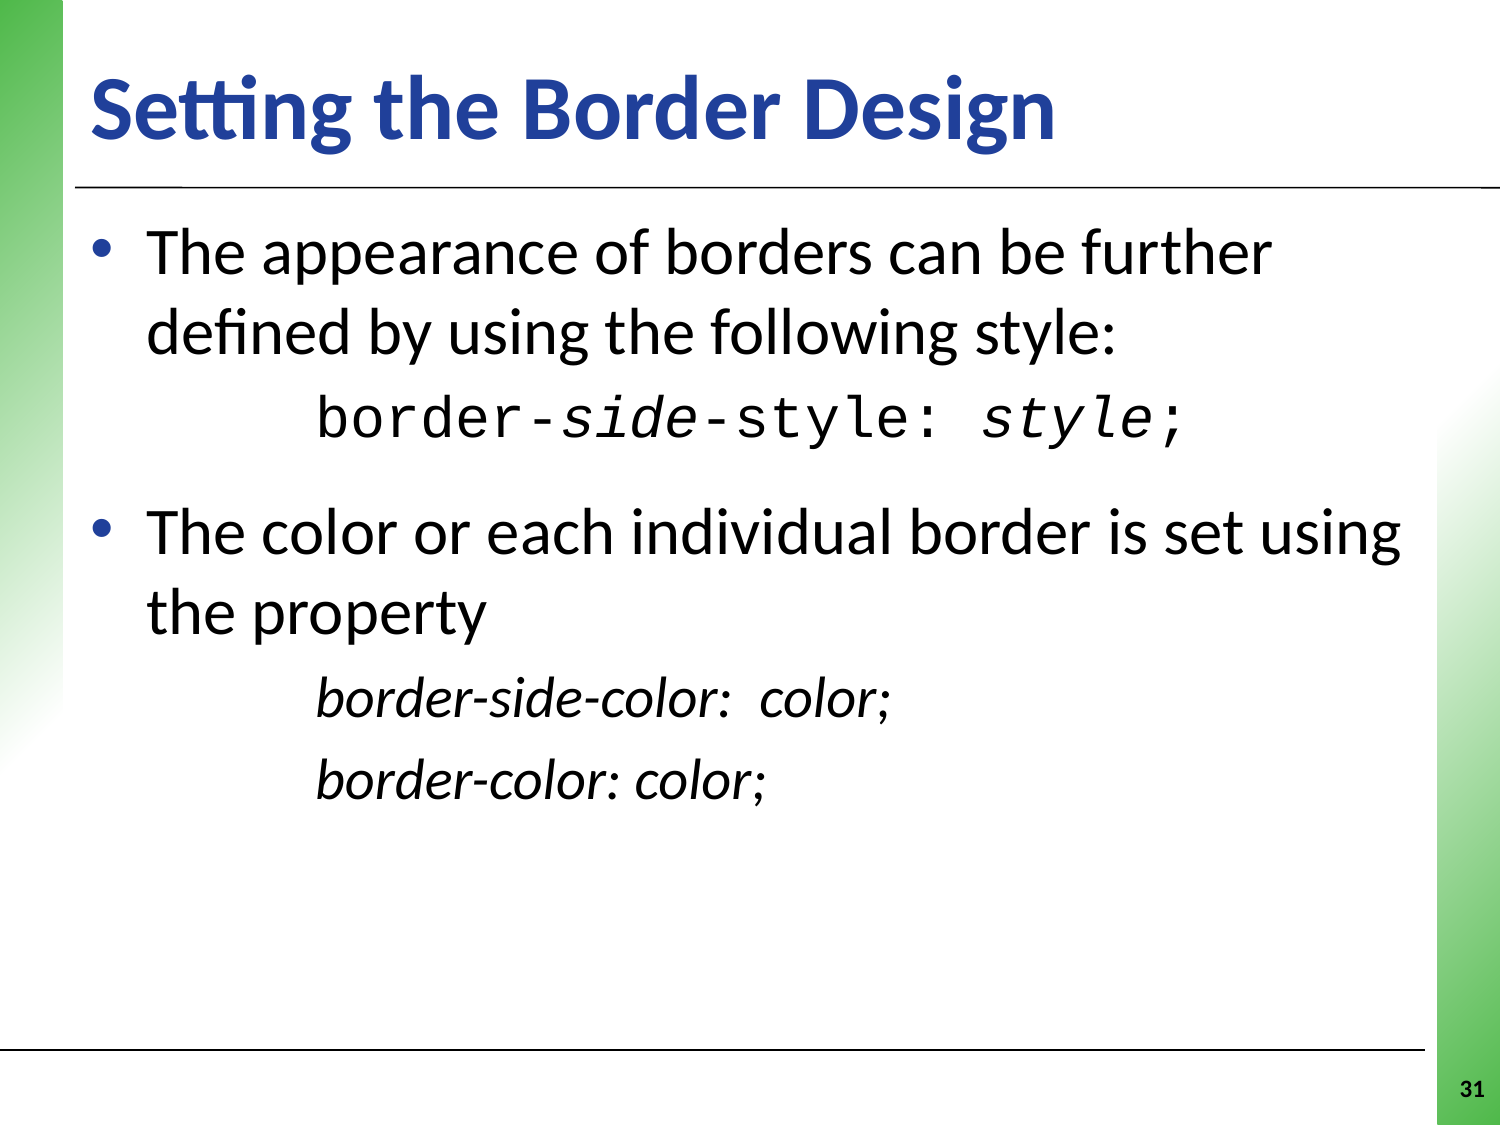

# Setting the Border Design
The appearance of borders can be further defined by using the following style:
	border-side-style: style;

The color or each individual border is set using the property
	border-side-color:  color;
	border-color: color;

31